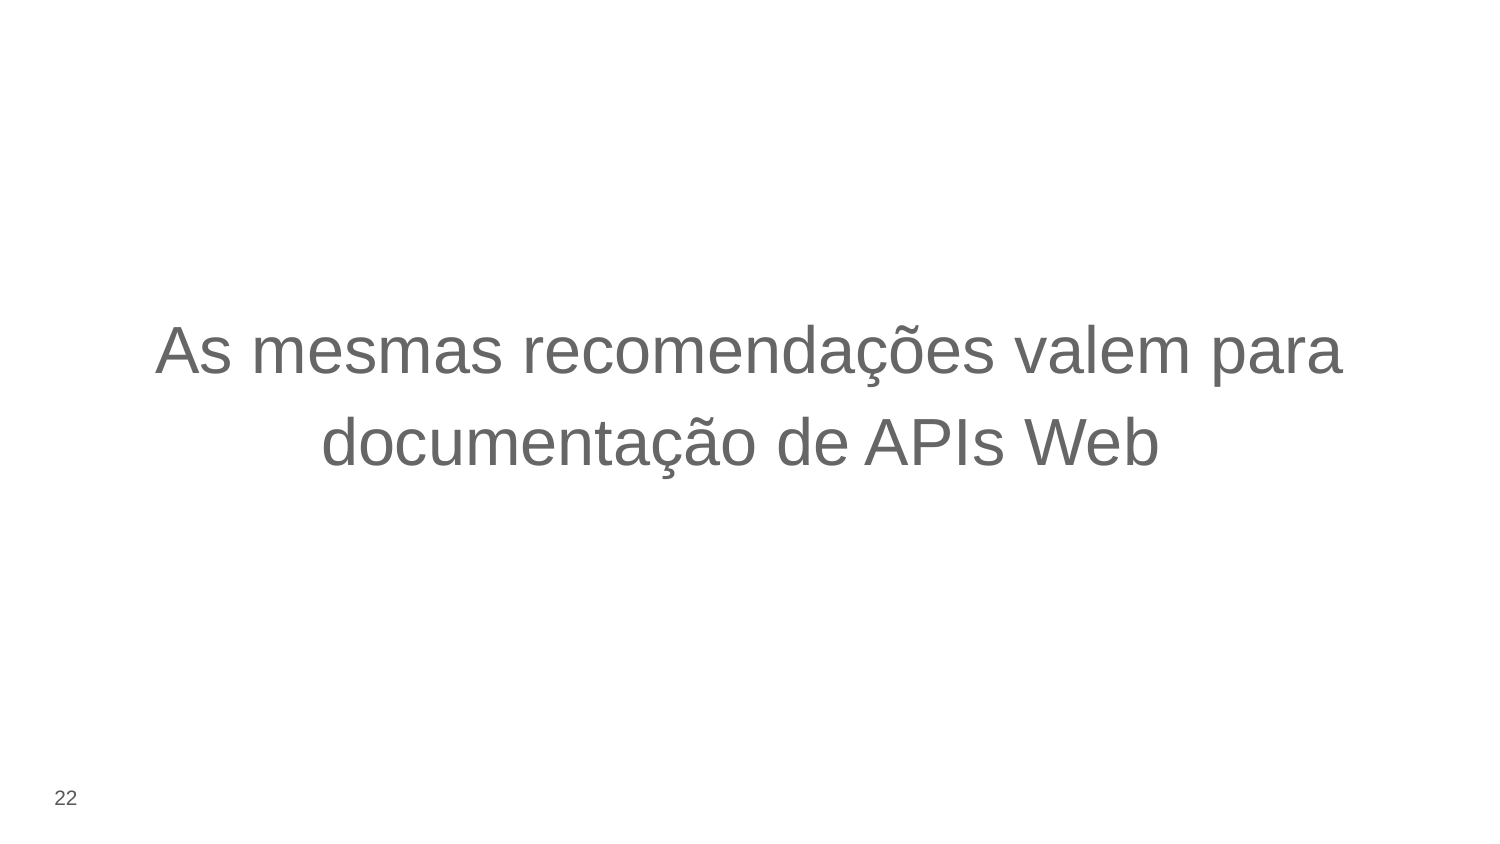

# As mesmas recomendações valem para documentação de APIs Web
22